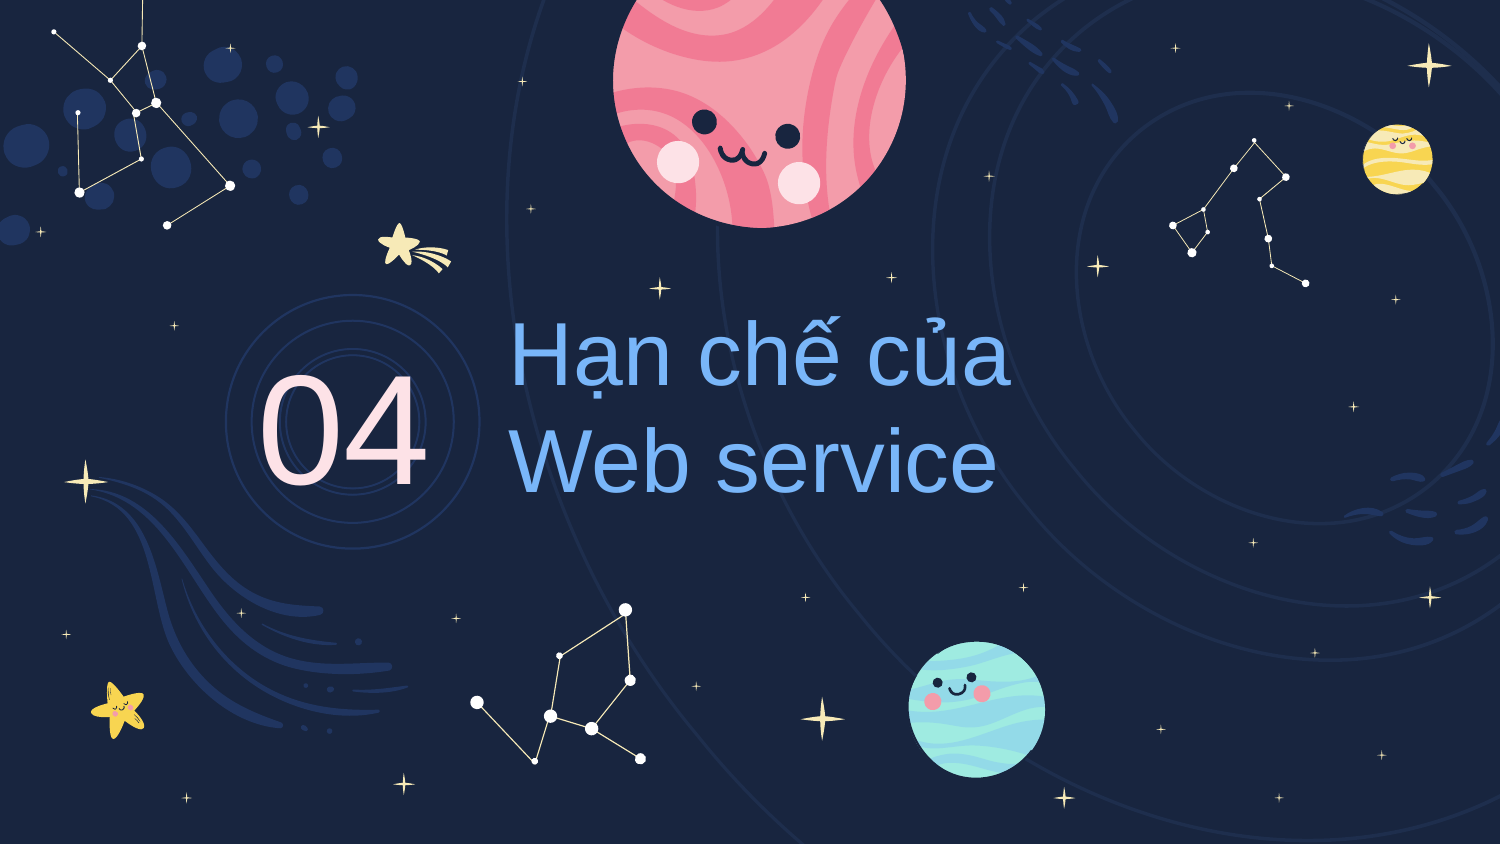

# Hạn chế của Web service
04